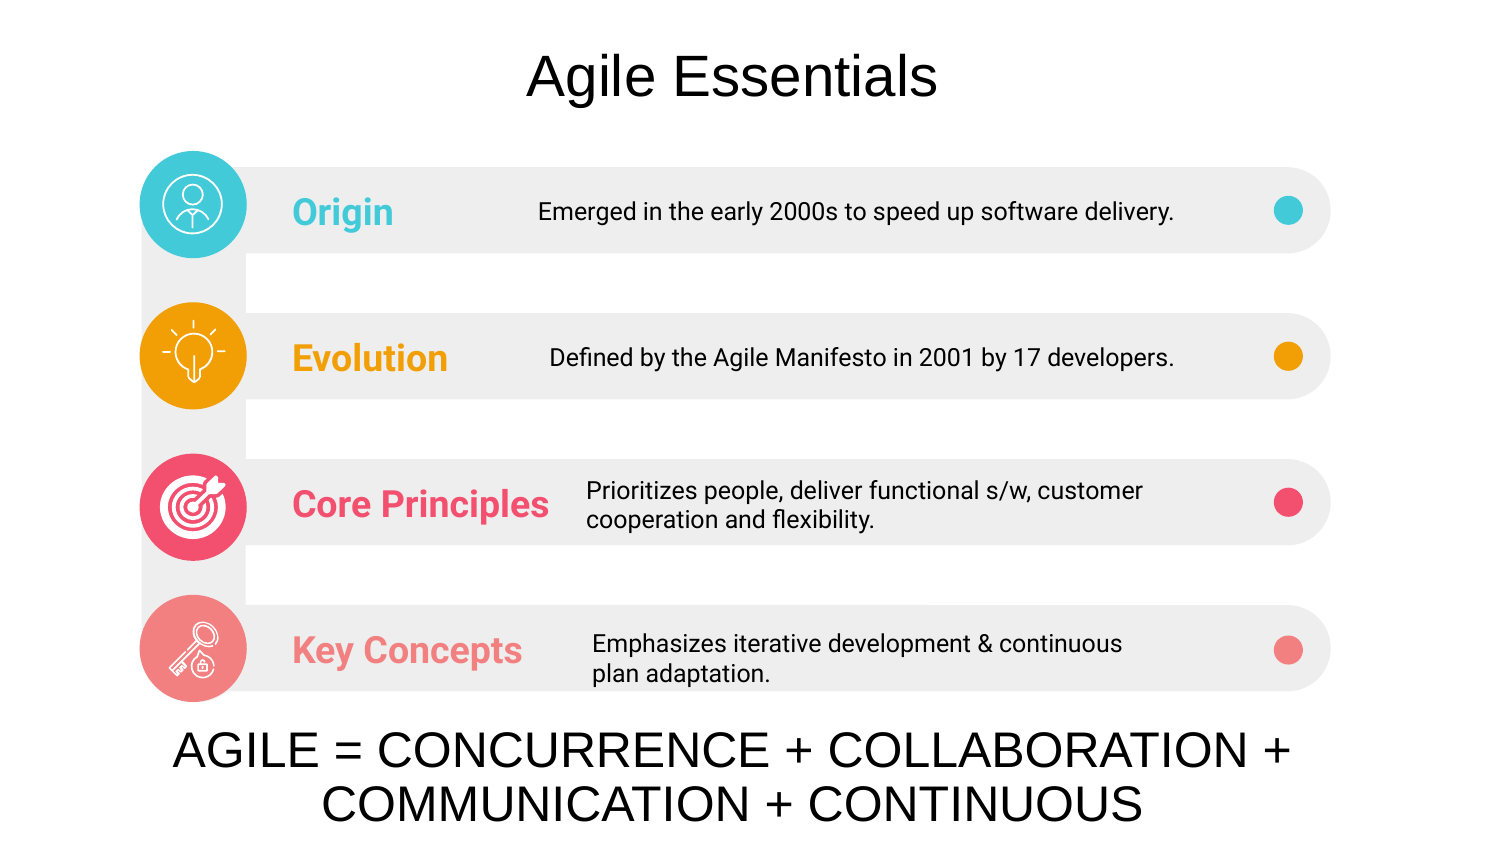

# Agile Essentials

Emerged in the early 2000s to speed up software delivery.
Origin

  Defined by the Agile Manifesto in 2001 by 17 developers.
Evolution

Core Principles
Prioritizes people, deliver functional s/w, customer
cooperation and flexibility.

Key Concepts
Emphasizes iterative development & continuous
plan adaptation.

AGILE = CONCURRENCE + COLLABORATION + COMMUNICATION + CONTINUOUS